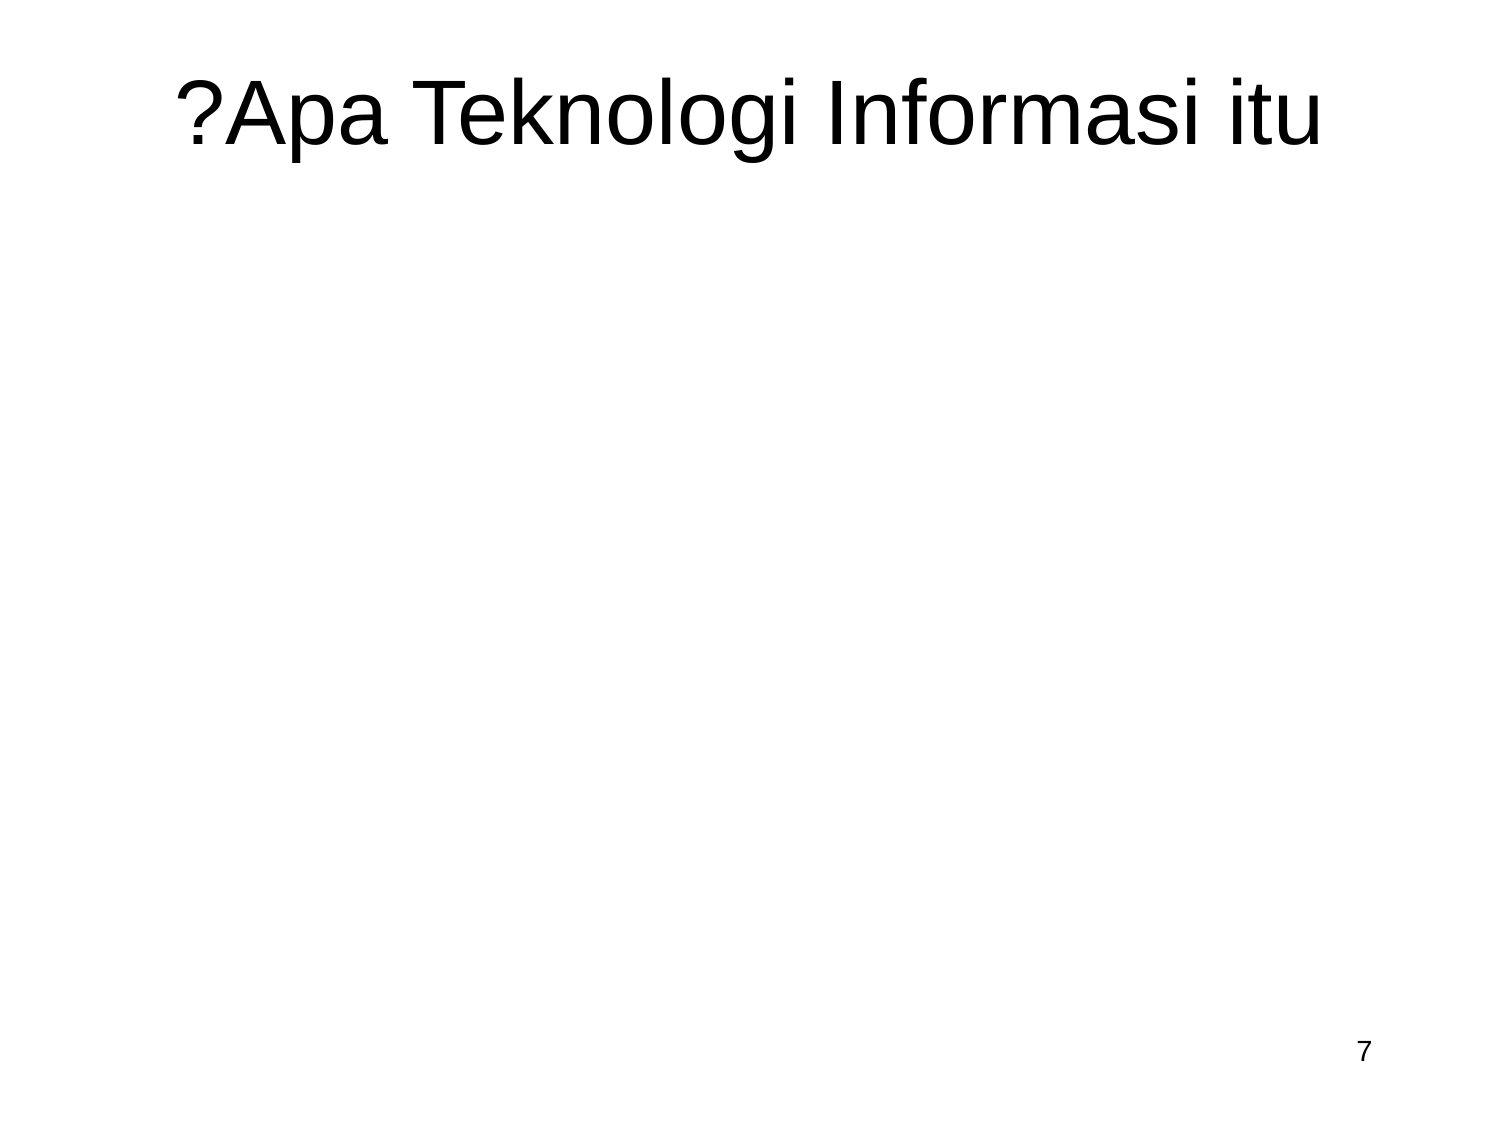

Apa Teknologi Informasi itu?
Handphone?
Komputer?
Laptop?
Internet?
Atau yang lainnya?
7